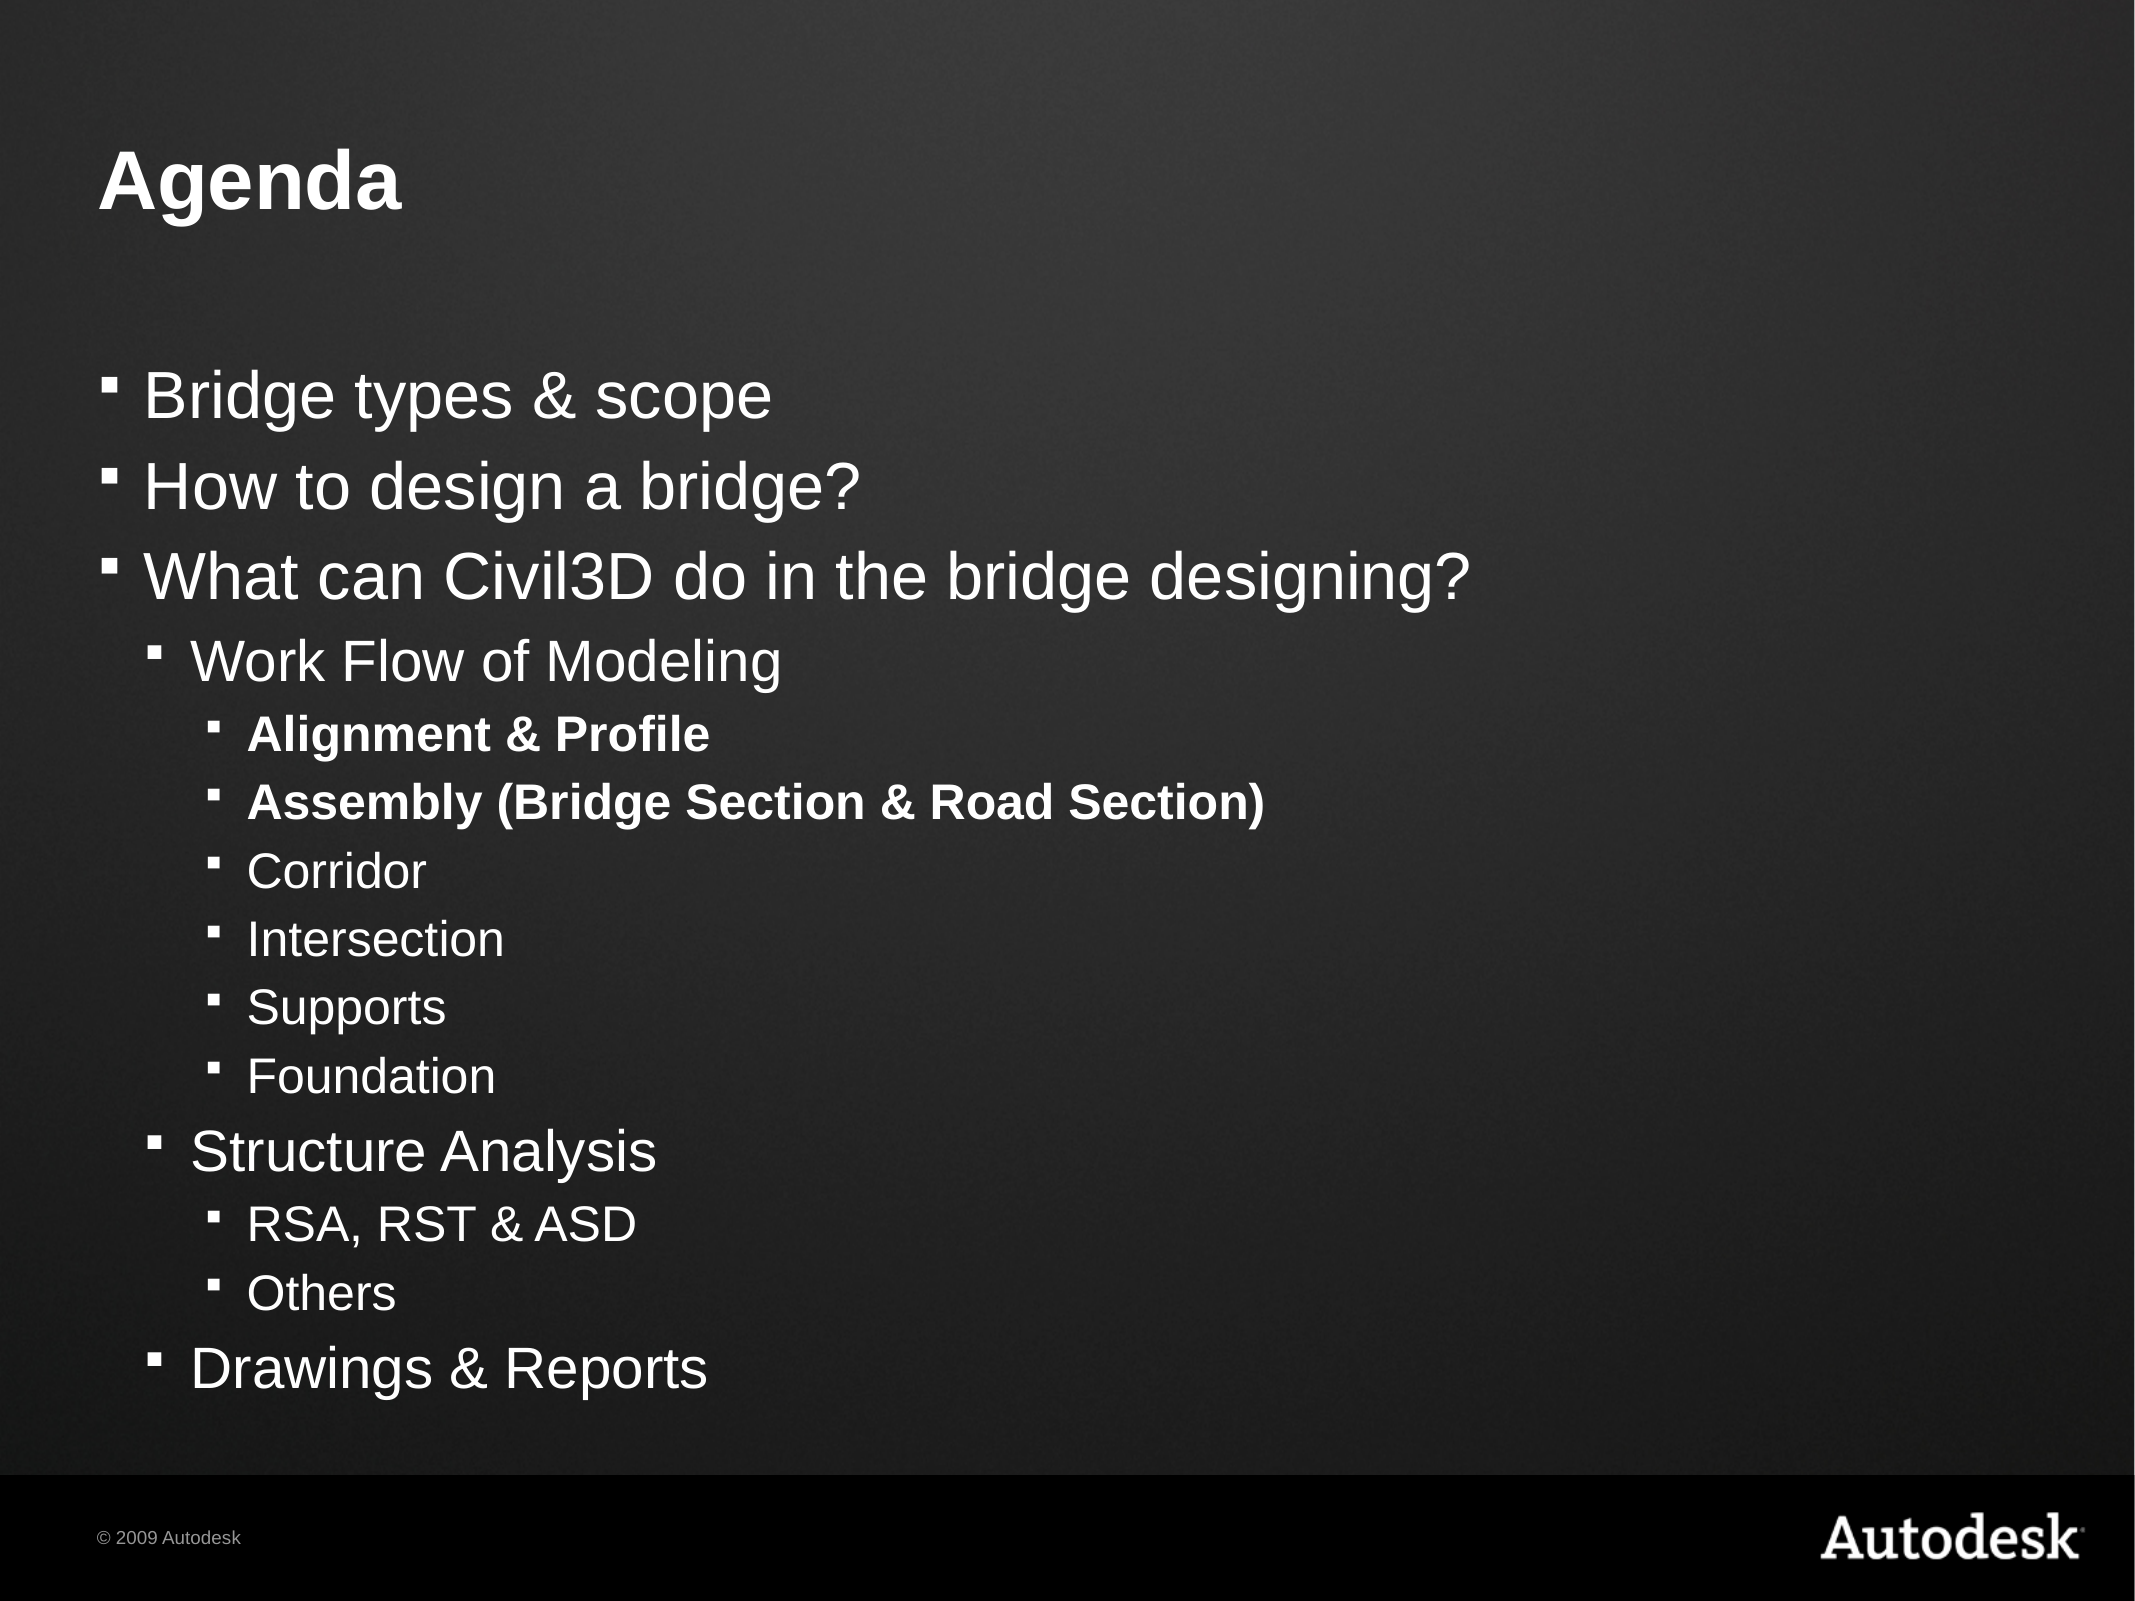

# Agenda
Bridge types & scope
How to design a bridge?
What can Civil3D do in the bridge designing?
Work Flow of Modeling
Alignment & Profile
Assembly (Bridge Section & Road Section)
Corridor
Intersection
Supports
Foundation
Structure Analysis
RSA, RST & ASD
Others
Drawings & Reports